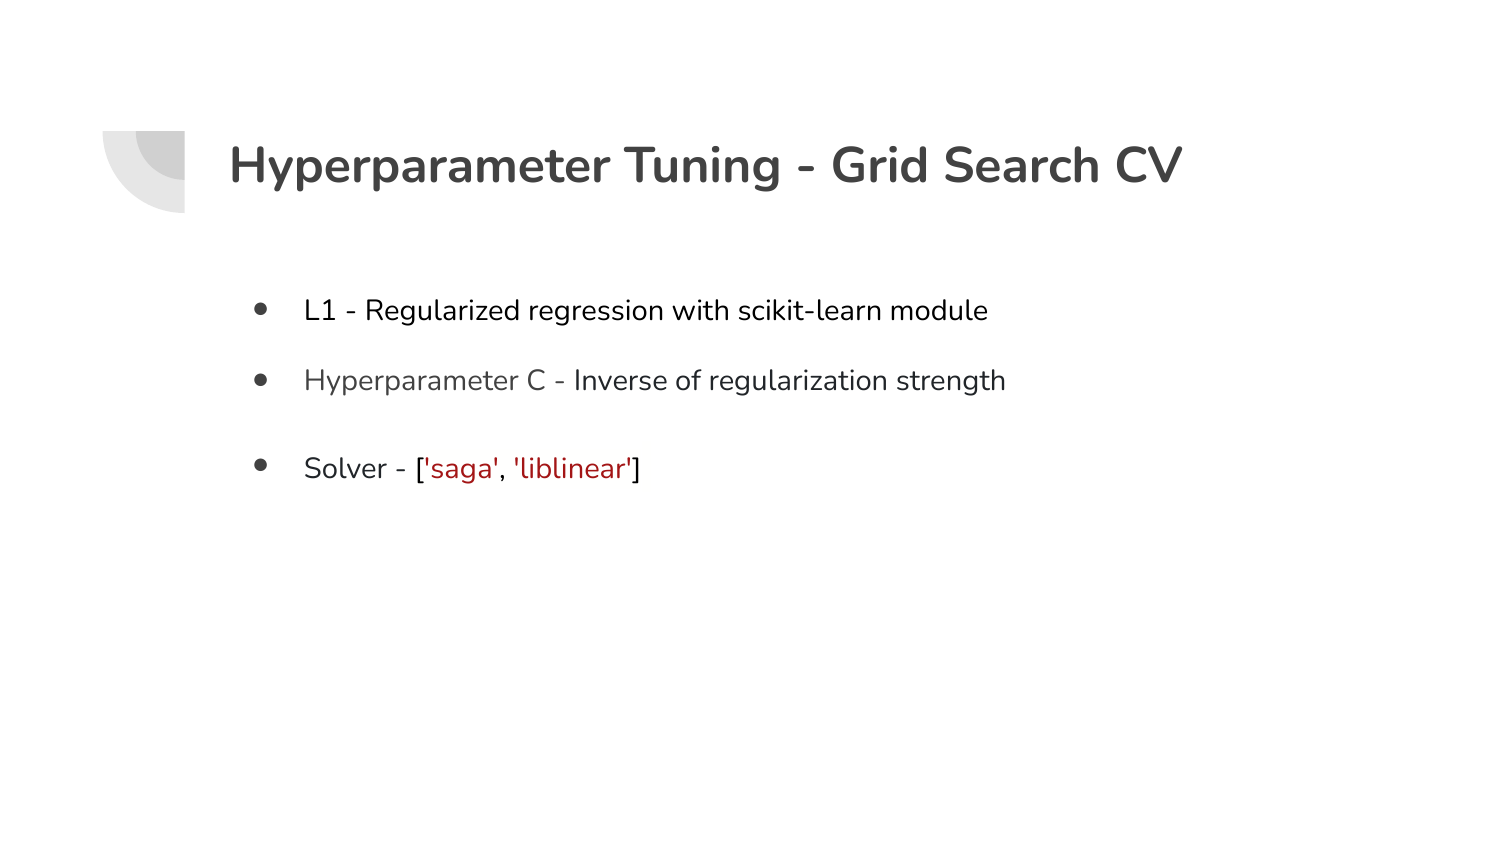

# Hyperparameter Tuning - Grid Search CV
L1 - Regularized regression with scikit-learn module
Hyperparameter C - Inverse of regularization strength
Solver - ['saga', 'liblinear']